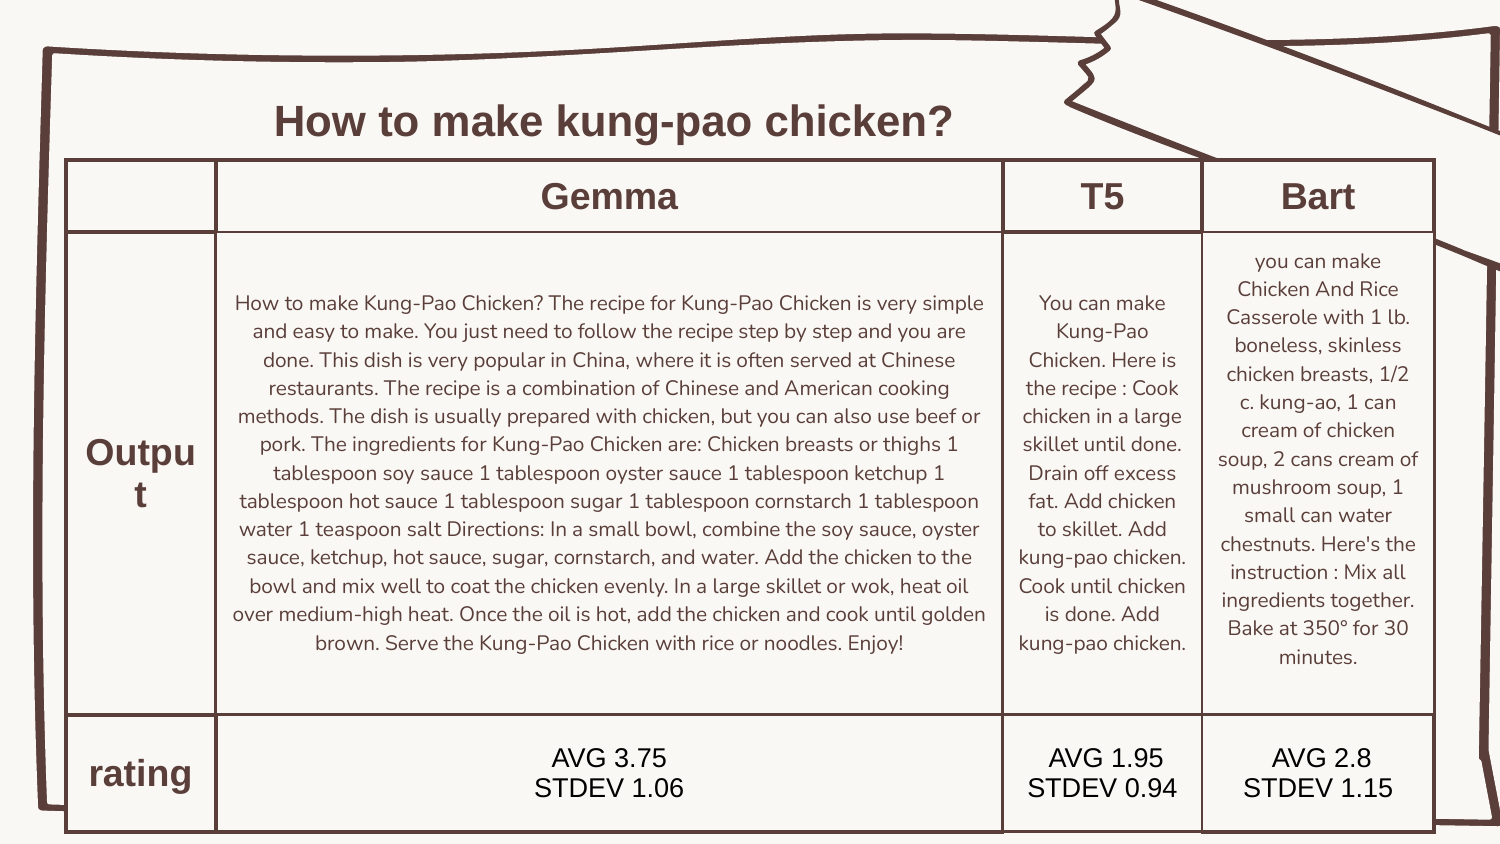

# How to make kung-pao chicken?

|  | Gemma | T5 | Bart |
| --- | --- | --- | --- |
| Output | How to make Kung-Pao Chicken? The recipe for Kung-Pao Chicken is very simple and easy to make. You just need to follow the recipe step by step and you are done. This dish is very popular in China, where it is often served at Chinese restaurants. The recipe is a combination of Chinese and American cooking methods. The dish is usually prepared with chicken, but you can also use beef or pork. The ingredients for Kung-Pao Chicken are: Chicken breasts or thighs 1 tablespoon soy sauce 1 tablespoon oyster sauce 1 tablespoon ketchup 1 tablespoon hot sauce 1 tablespoon sugar 1 tablespoon cornstarch 1 tablespoon water 1 teaspoon salt Directions: In a small bowl, combine the soy sauce, oyster sauce, ketchup, hot sauce, sugar, cornstarch, and water. Add the chicken to the bowl and mix well to coat the chicken evenly. In a large skillet or wok, heat oil over medium-high heat. Once the oil is hot, add the chicken and cook until golden brown. Serve the Kung-Pao Chicken with rice or noodles. Enjoy! | You can make Kung-Pao Chicken. Here is the recipe : Cook chicken in a large skillet until done. Drain off excess fat. Add chicken to skillet. Add kung-pao chicken. Cook until chicken is done. Add kung-pao chicken. | you can make Chicken And Rice Casserole with 1 lb. boneless, skinless chicken breasts, 1/2 c. kung-ao, 1 can cream of chicken soup, 2 cans cream of mushroom soup, 1 small can water chestnuts. Here's the instruction : Mix all ingredients together. Bake at 350° for 30 minutes. |
| rating | AVG 3.75 STDEV 1.06 | AVG 1.95 STDEV 0.94 | AVG 2.8 STDEV 1.15 |